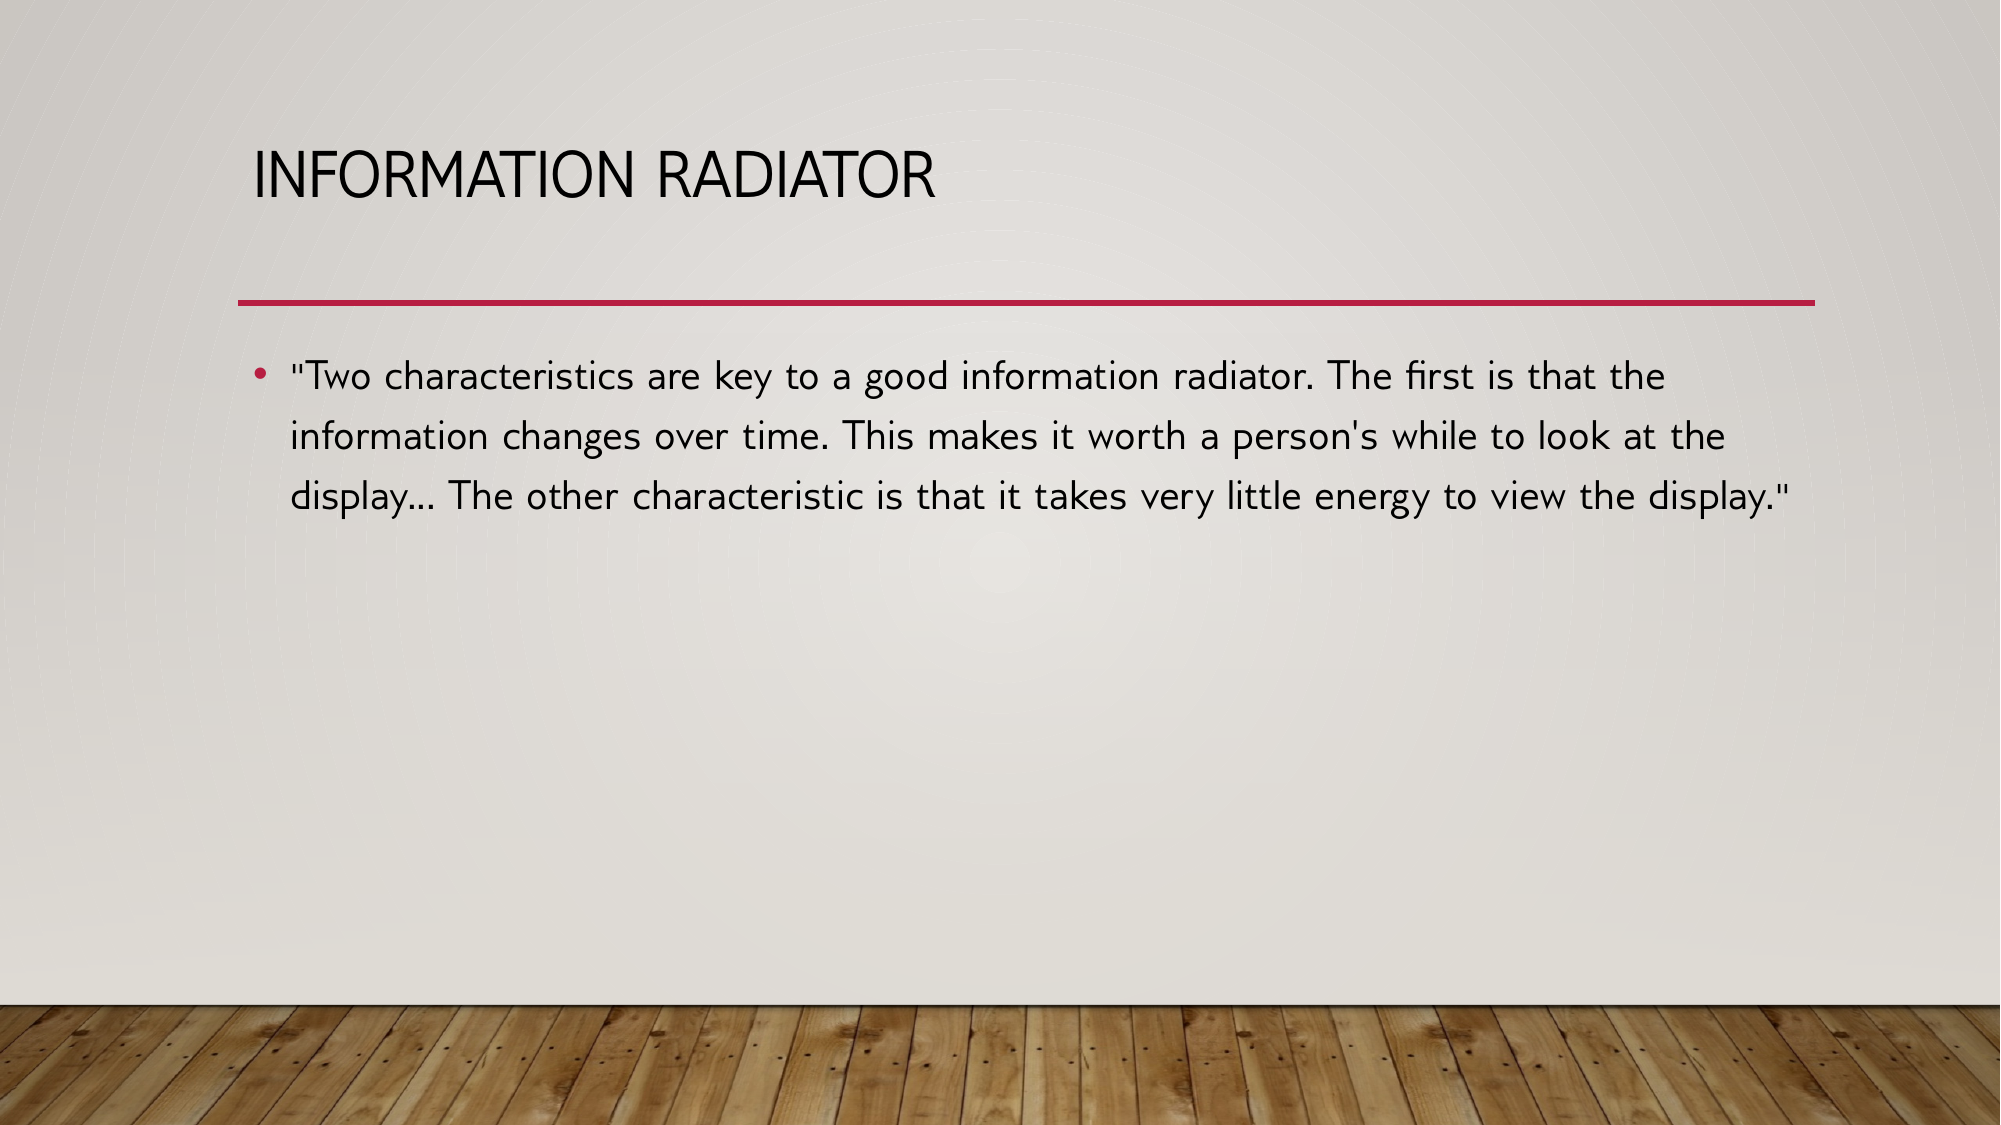

# Information Radiator
"Two characteristics are key to a good information radiator. The first is that the information changes over time. This makes it worth a person's while to look at the display... The other characteristic is that it takes very little energy to view the display."